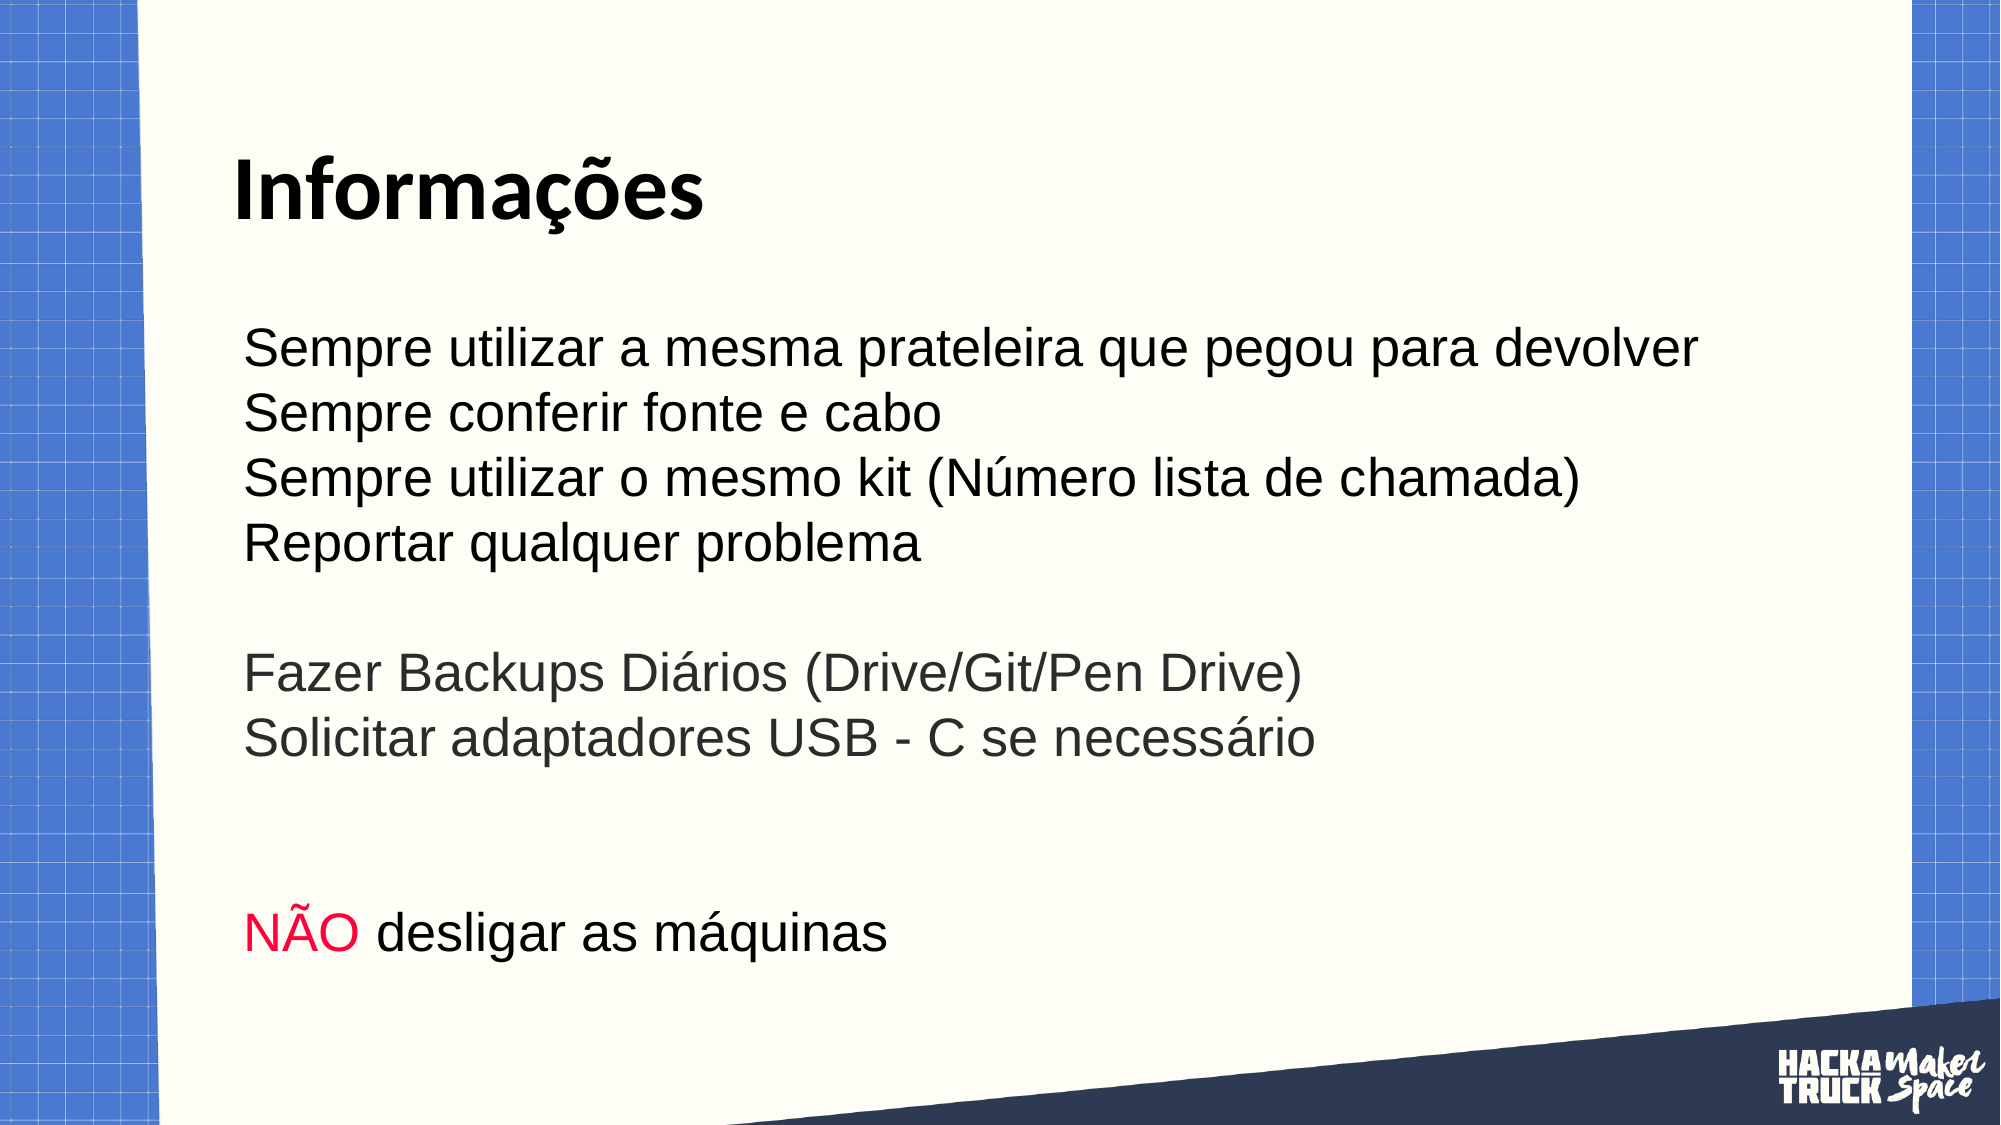

# Informações
Sempre utilizar a mesma prateleira que pegou para devolver
Sempre conferir fonte e cabo
Sempre utilizar o mesmo kit (Número lista de chamada)
Reportar qualquer problema

Fazer Backups Diários (Drive/Git/Pen Drive)
Solicitar adaptadores USB - C se necessário

NÃO desligar as máquinas